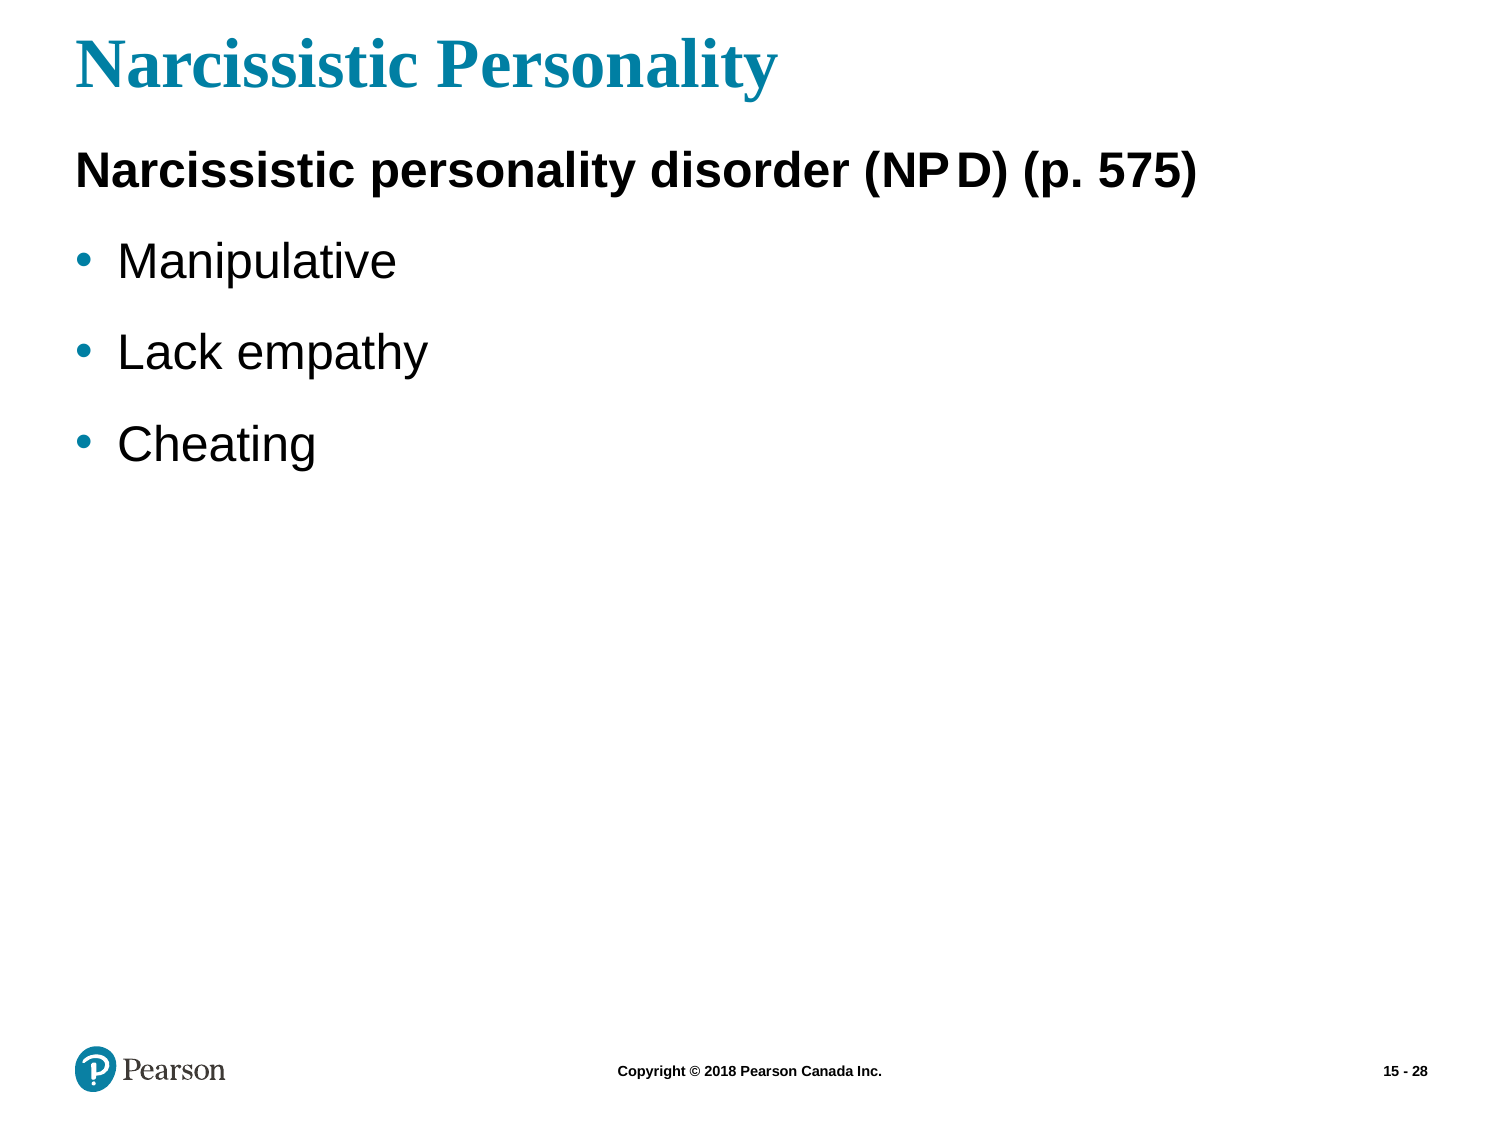

# Narcissistic Personality
Narcissistic personality disorder (N P D) (p. 575)
Manipulative
Lack empathy
Cheating